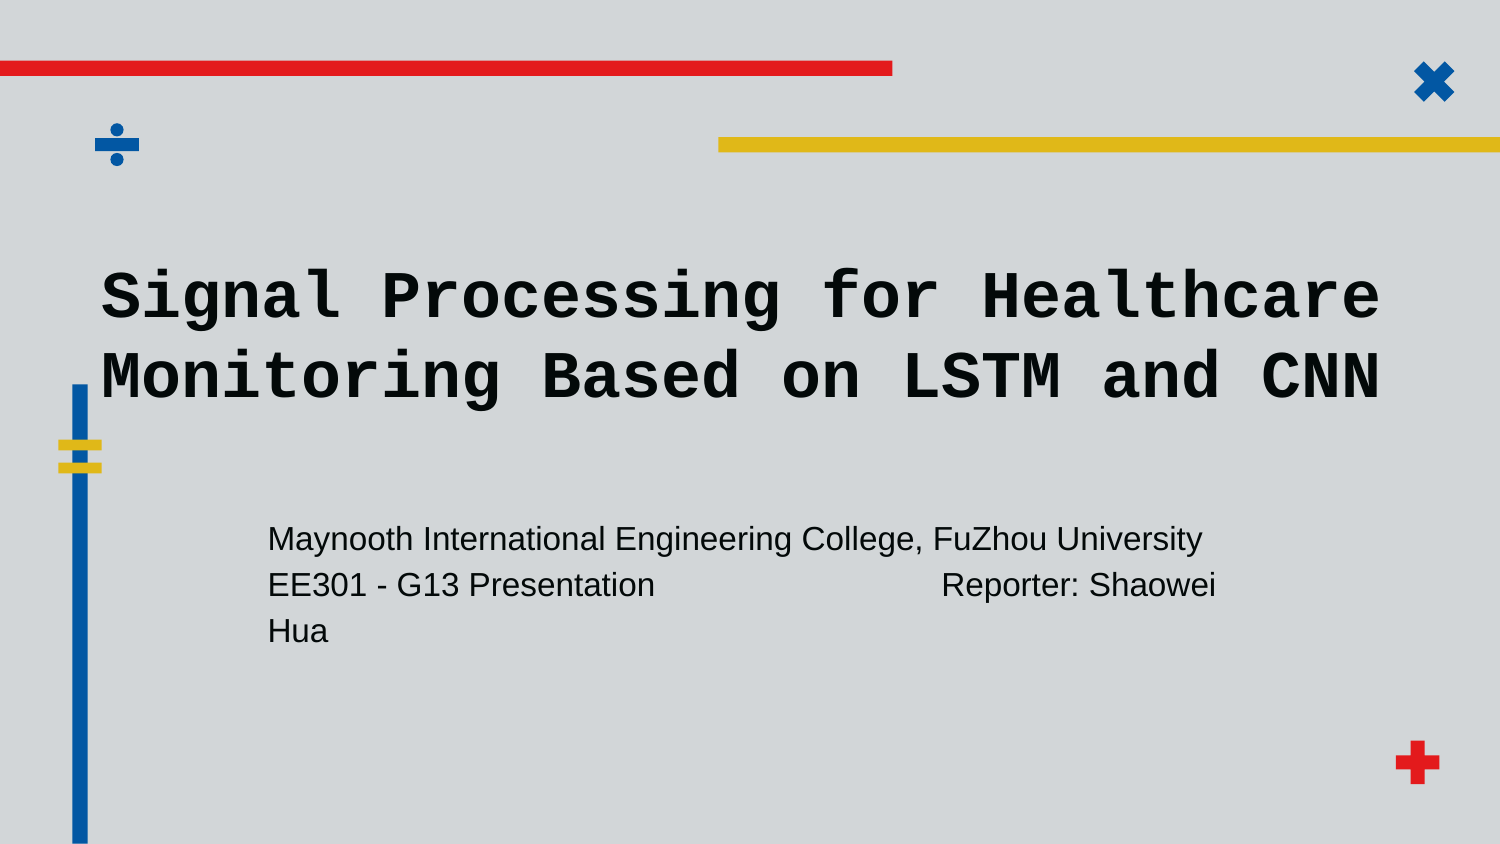

# Signal Processing for Healthcare Monitoring Based on LSTM and CNN
Maynooth International Engineering College, FuZhou University
EE301 - G13 Presentation                               Reporter: Shaowei Hua